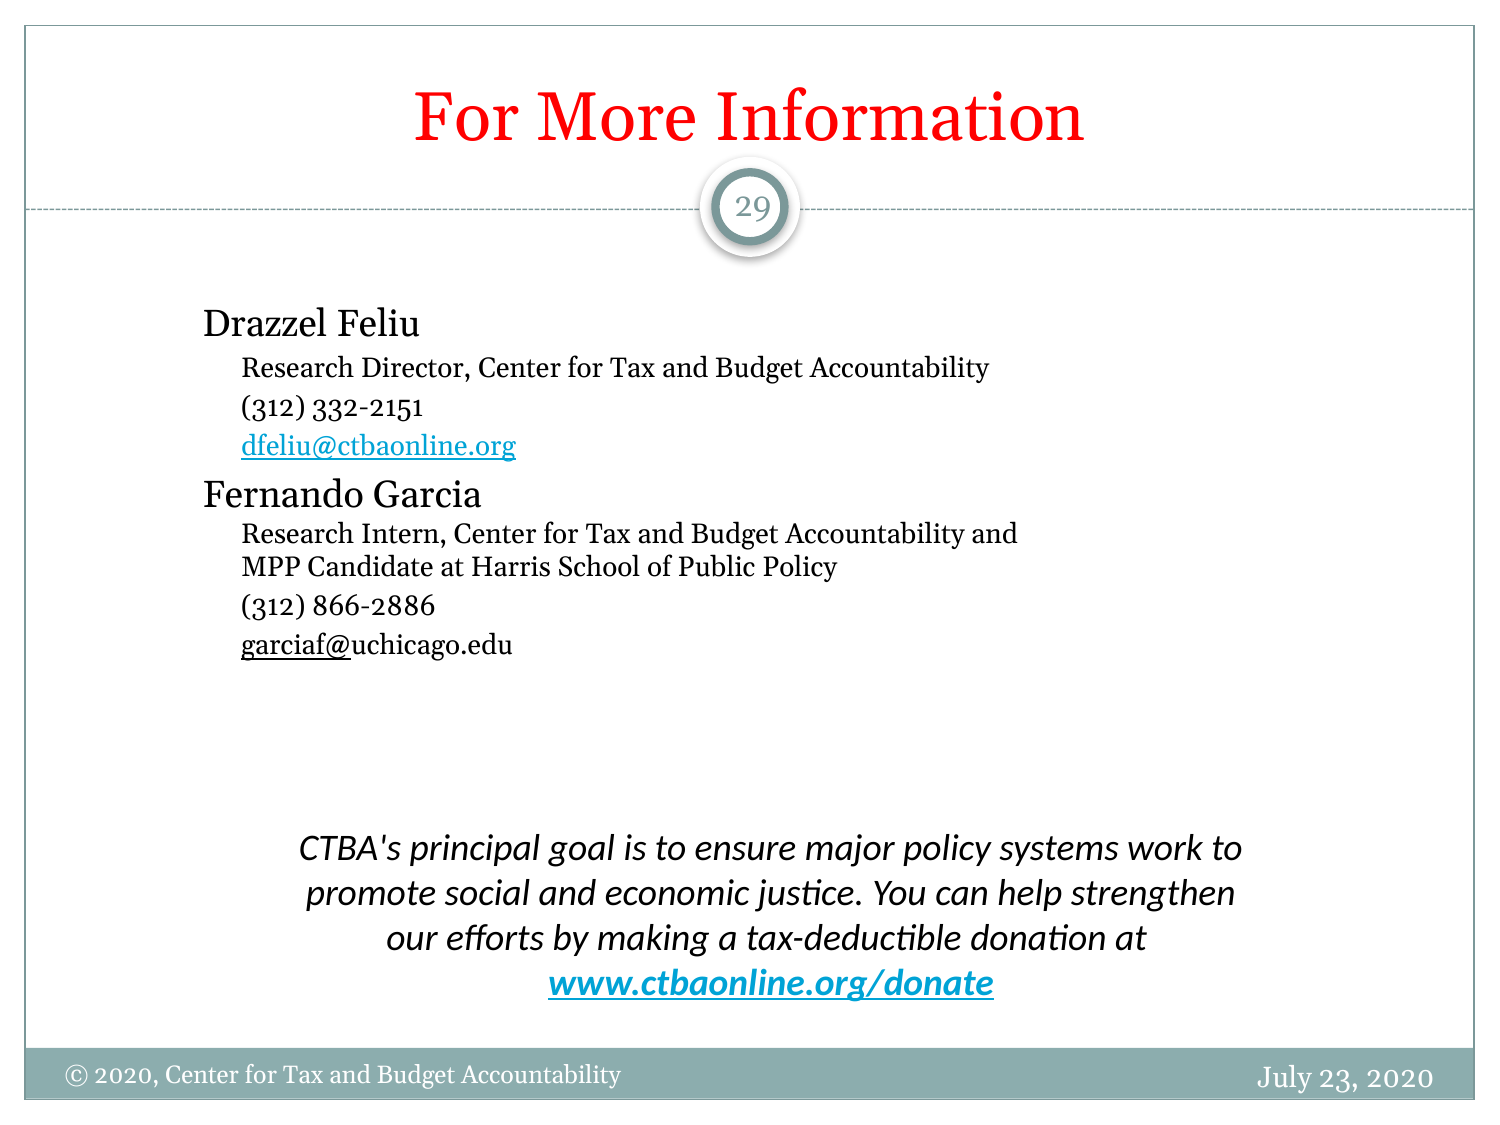

# For More Information
29

Drazzel Feliu
		Research Director, Center for Tax and Budget Accountability
		(312) 332-2151
		dfeliu@ctbaonline.org
Fernando Garcia
		Research Intern, Center for Tax and Budget Accountability and
		MPP Candidate at Harris School of Public Policy
		(312) 866-2886
		garciaf@uchicago.edu

.
CTBA's principal goal is to ensure major policy systems work to promote social and economic justice. You can help strengthen our efforts by making a tax-deductible donation at www.ctbaonline.org/donate
July 23, 2020
© 2020, Center for Tax and Budget Accountability